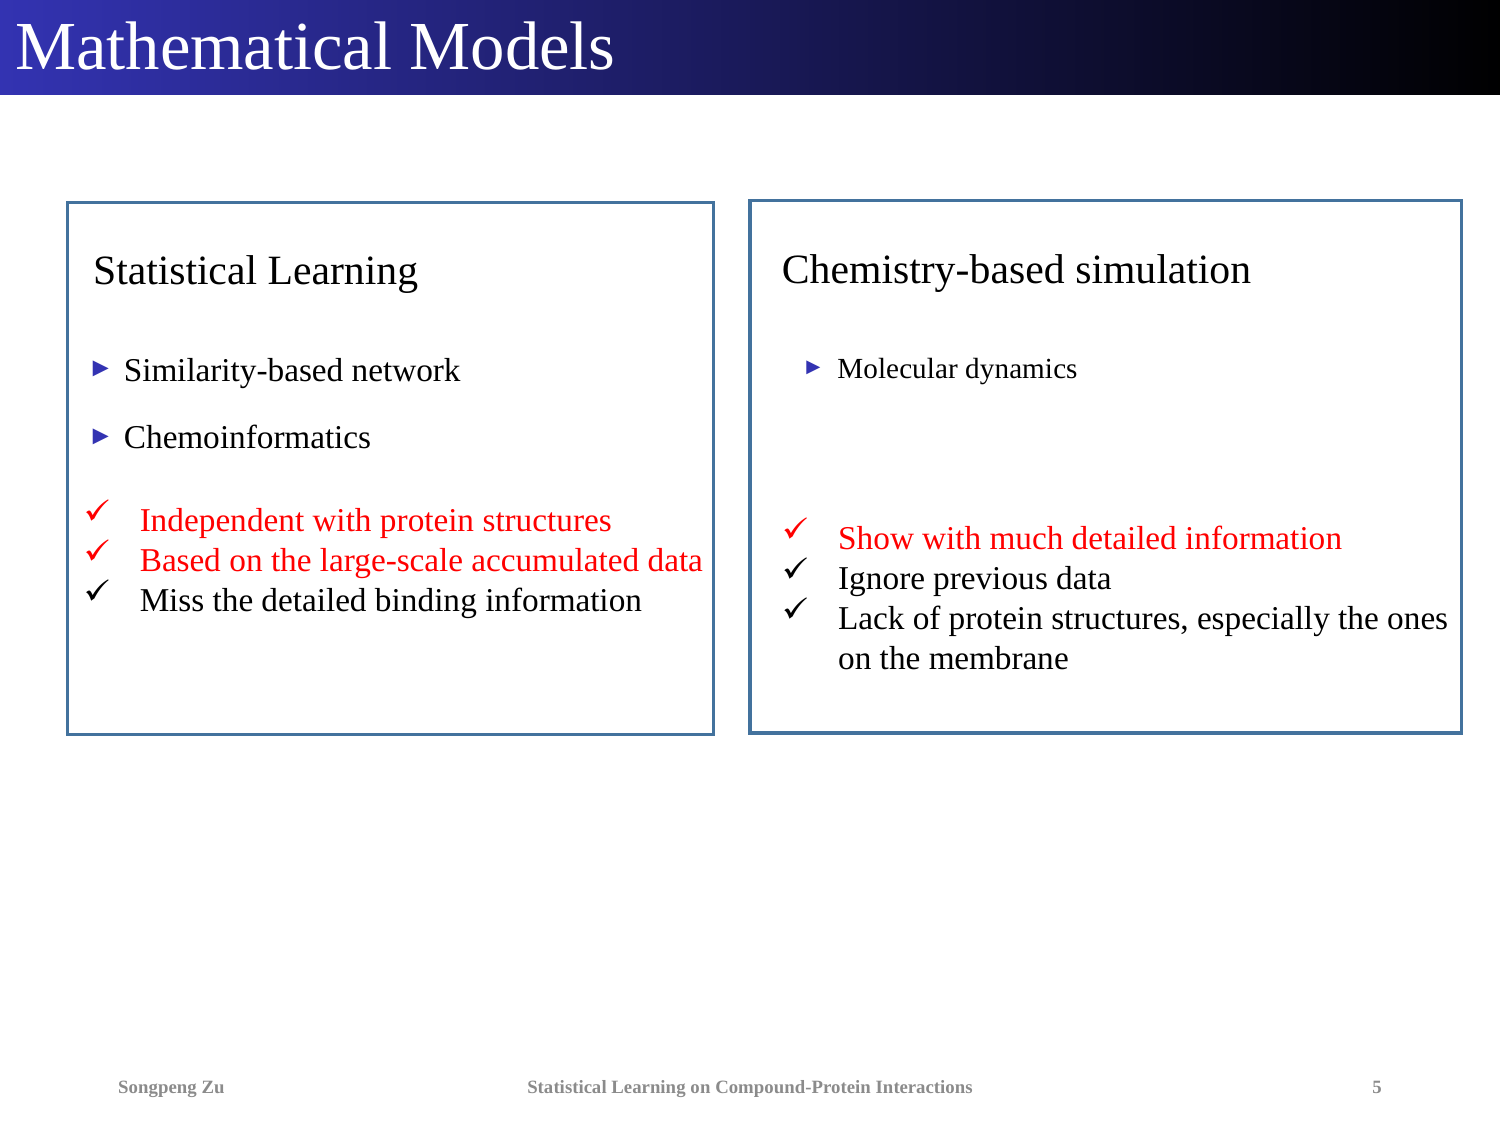

# Mathematical Models

Chemistry-based simulation
Show with much detailed information
Ignore previous data
Lack of protein structures, especially the ones on the membrane

Statistical Learning
Independent with protein structures
Based on the large-scale accumulated data
Miss the detailed binding information
 Molecular dynamics
 Similarity-based network
 Chemoinformatics
5
Statistical Learning on Compound-Protein Interactions
Songpeng Zu